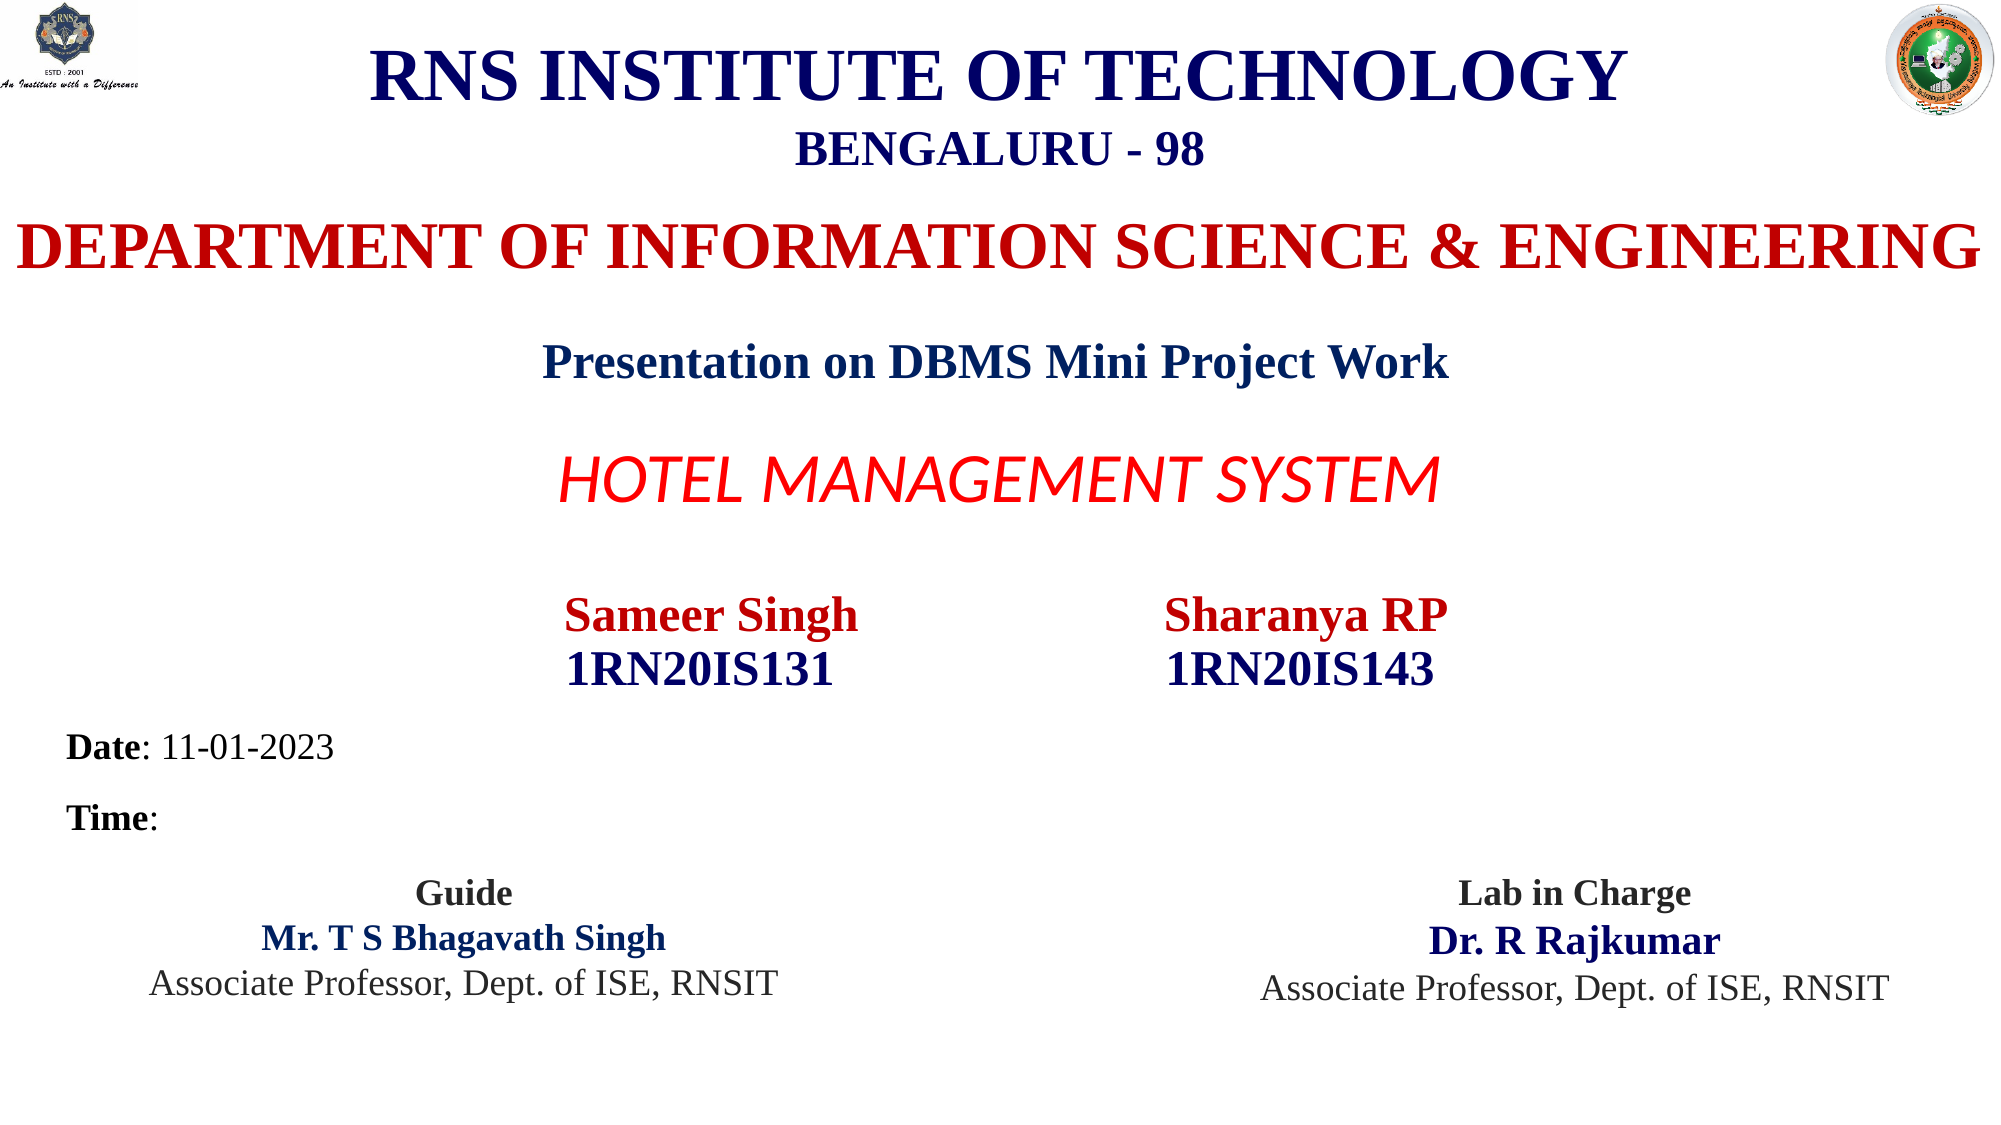

RNS INSTITUTE OF TECHNOLOGY
BENGALURU - 98
DEPARTMENT OF INFORMATION SCIENCE & ENGINEERING
Presentation on DBMS Mini Project Work
# HOTEL MANAGEMENT SYSTEM
 Sameer Singh	             Sharanya RP
1RN20IS131			1RN20IS143

Date: 11-01-2023
Time:
Guide
Mr. T S Bhagavath Singh
Associate Professor, Dept. of ISE, RNSIT
Lab in Charge
Dr. R Rajkumar
Associate Professor, Dept. of ISE, RNSIT